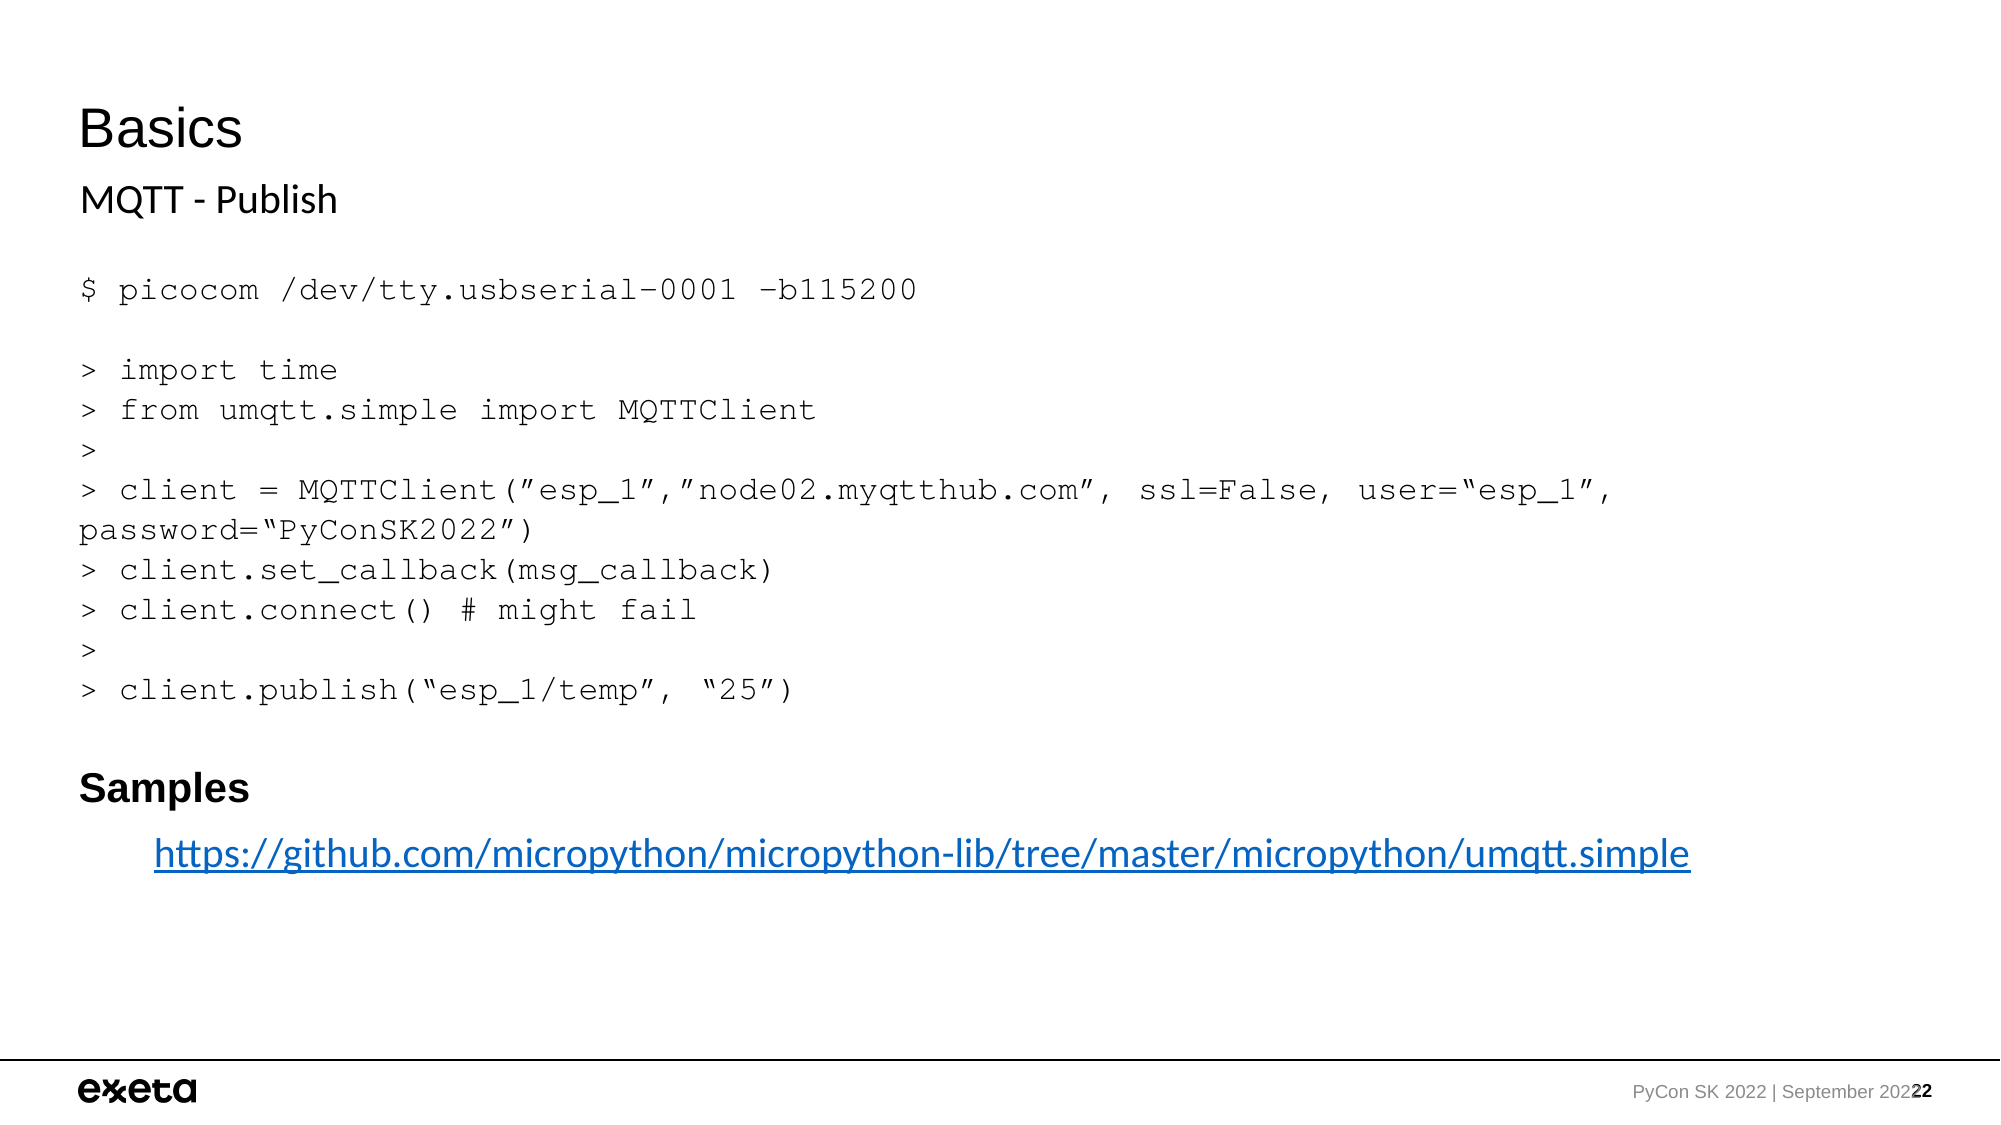

# Basics
MQTT - Publish
$ picocom /dev/tty.usbserial-0001 -b115200

> import time
> from umqtt.simple import MQTTClient
>
> client = MQTTClient(”esp_1”,”node02.myqtthub.com”, ssl=False, user=“esp_1”, password=“PyConSK2022”)
> client.set_callback(msg_callback)
> client.connect() # might fail
>
> client.publish(“esp_1/temp”, “25”)

Samples
https://github.com/micropython/micropython-lib/tree/master/micropython/umqtt.simple

PyCon SK 2022 | September 2022